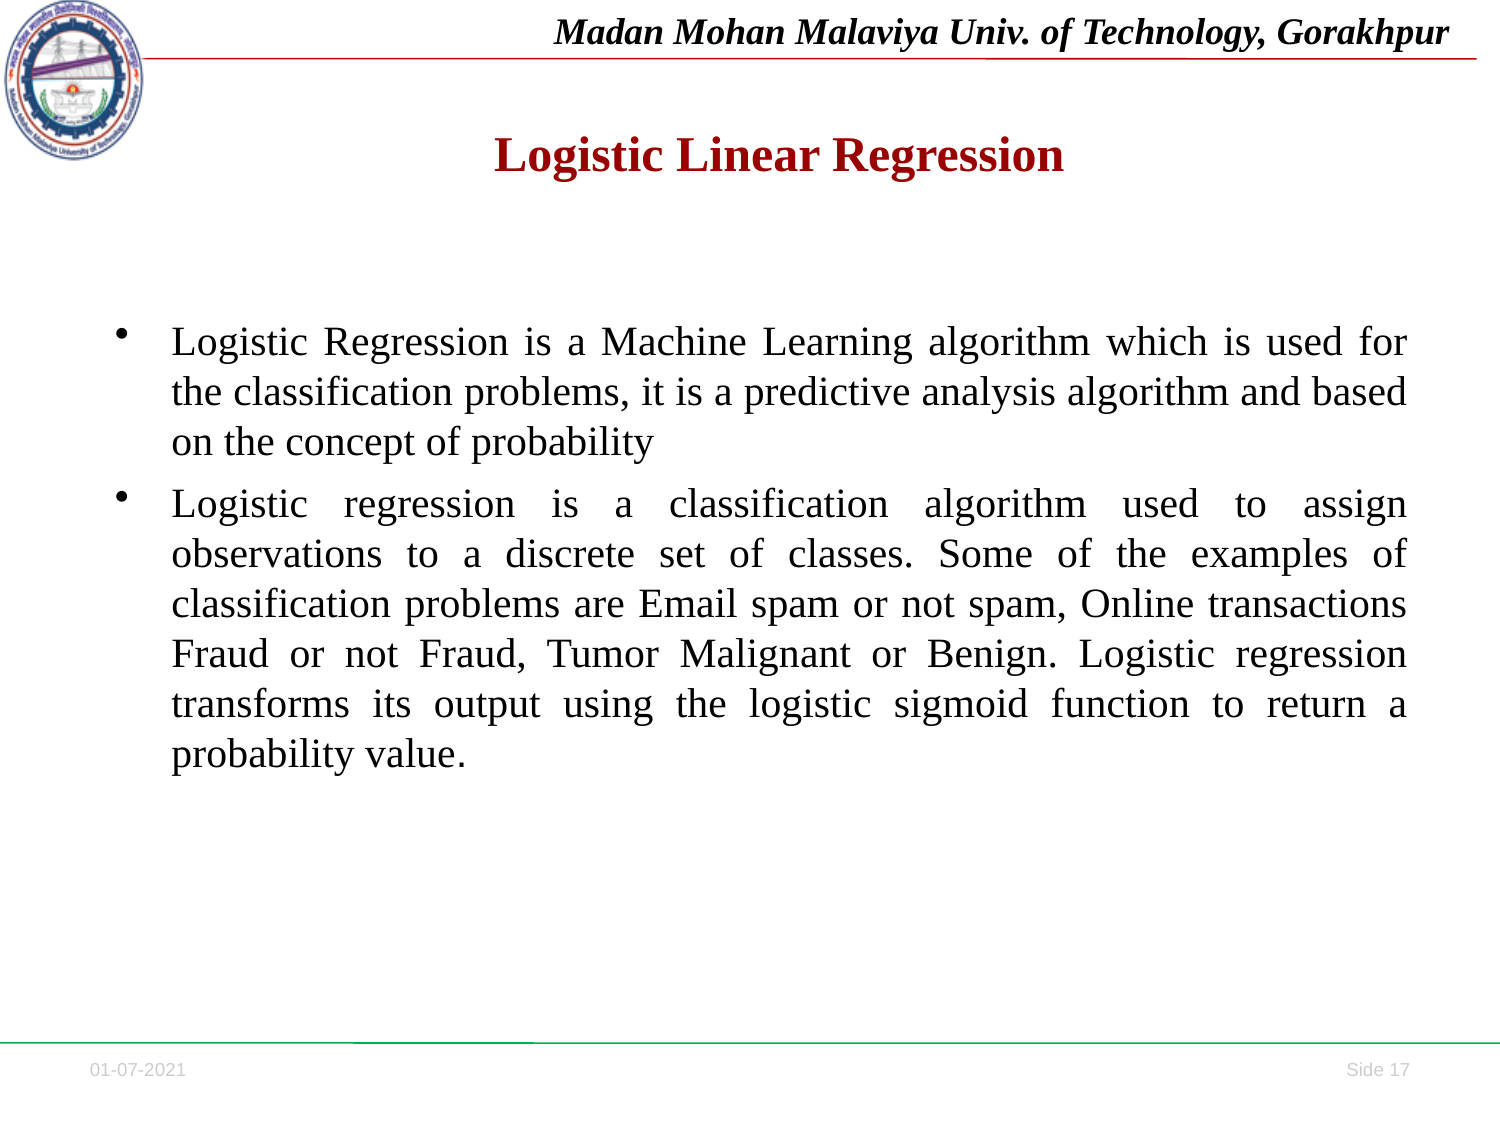

# Logistic Linear Regression
Logistic Regression is a Machine Learning algorithm which is used for the classification problems, it is a predictive analysis algorithm and based on the concept of probability
Logistic regression is a classification algorithm used to assign observations to a discrete set of classes. Some of the examples of classification problems are Email spam or not spam, Online transactions Fraud or not Fraud, Tumor Malignant or Benign. Logistic regression transforms its output using the logistic sigmoid function to return a probability value.